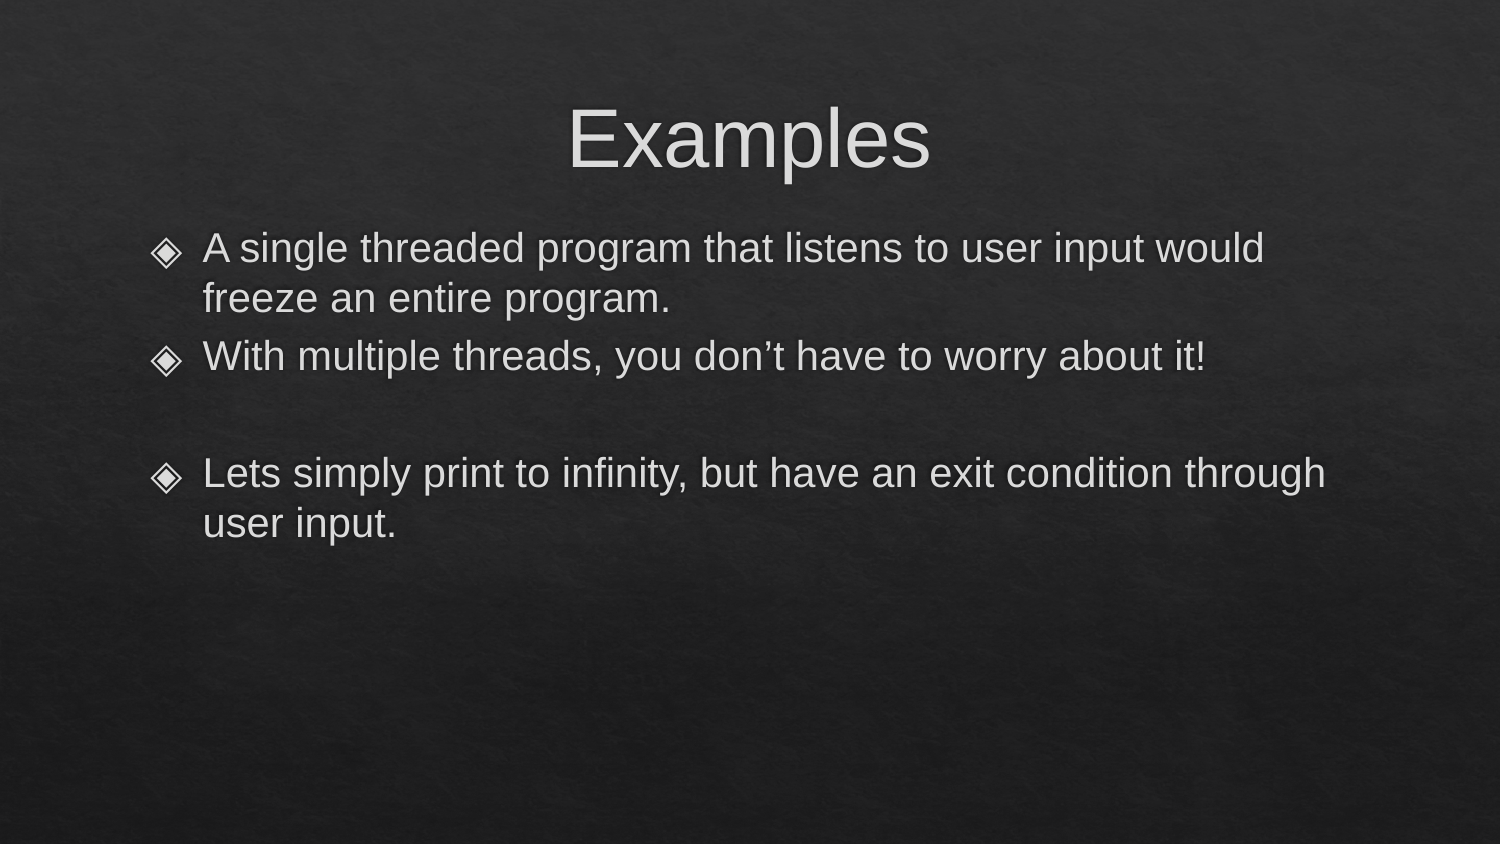

# Examples
A single threaded program that listens to user input would freeze an entire program.
With multiple threads, you don’t have to worry about it!

Lets simply print to infinity, but have an exit condition through user input.